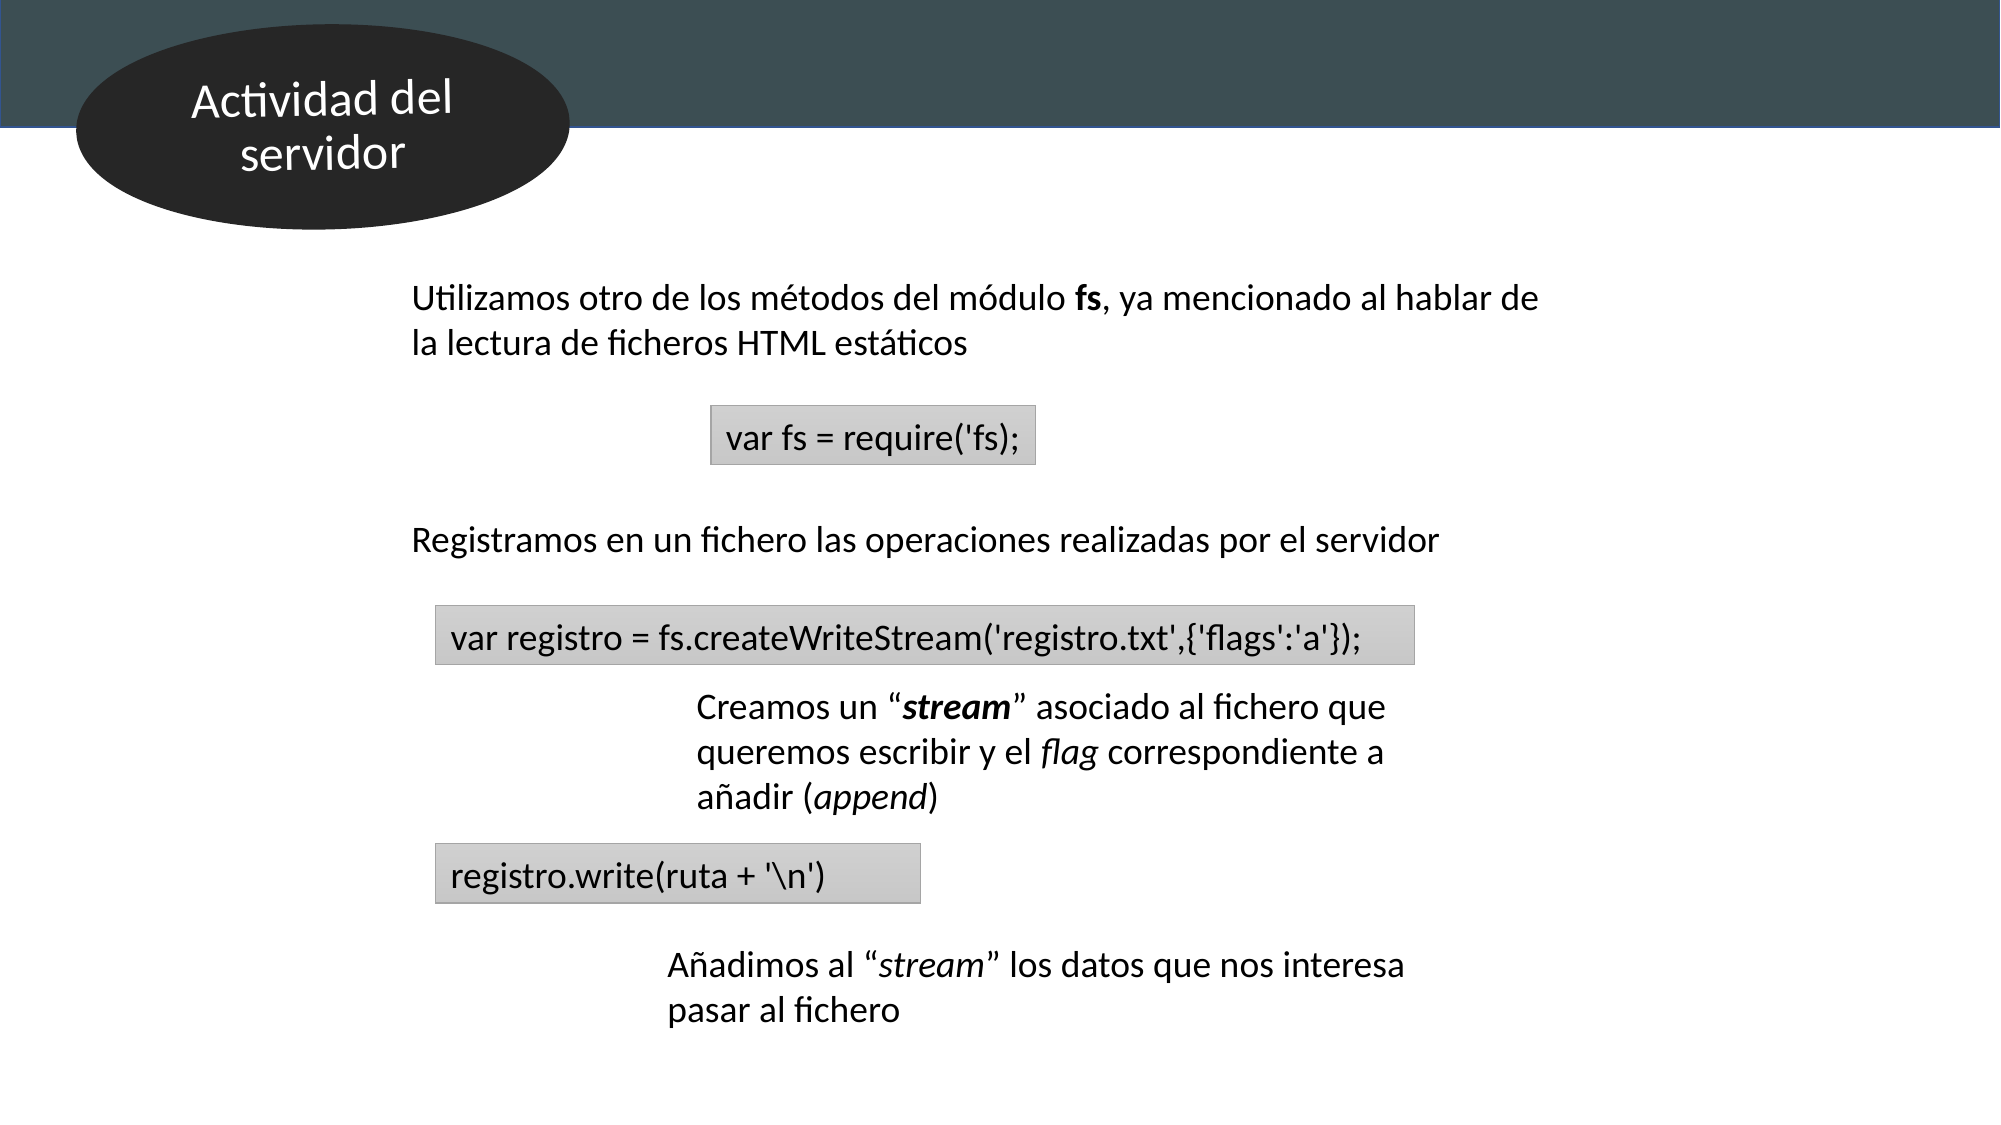

Actividad del servidor
Utilizamos otro de los métodos del módulo fs, ya mencionado al hablar de  la lectura de ficheros HTML estáticos
var fs = require('fs);
Registramos en un fichero las operaciones realizadas por el servidor
var registro = fs.createWriteStream('registro.txt',{'flags':'a'});
Creamos un “stream” asociado al fichero que queremos escribir y el flag correspondiente a añadir (append)
registro.write(ruta + '\n')
Añadimos al “stream” los datos que nos interesa pasar al fichero